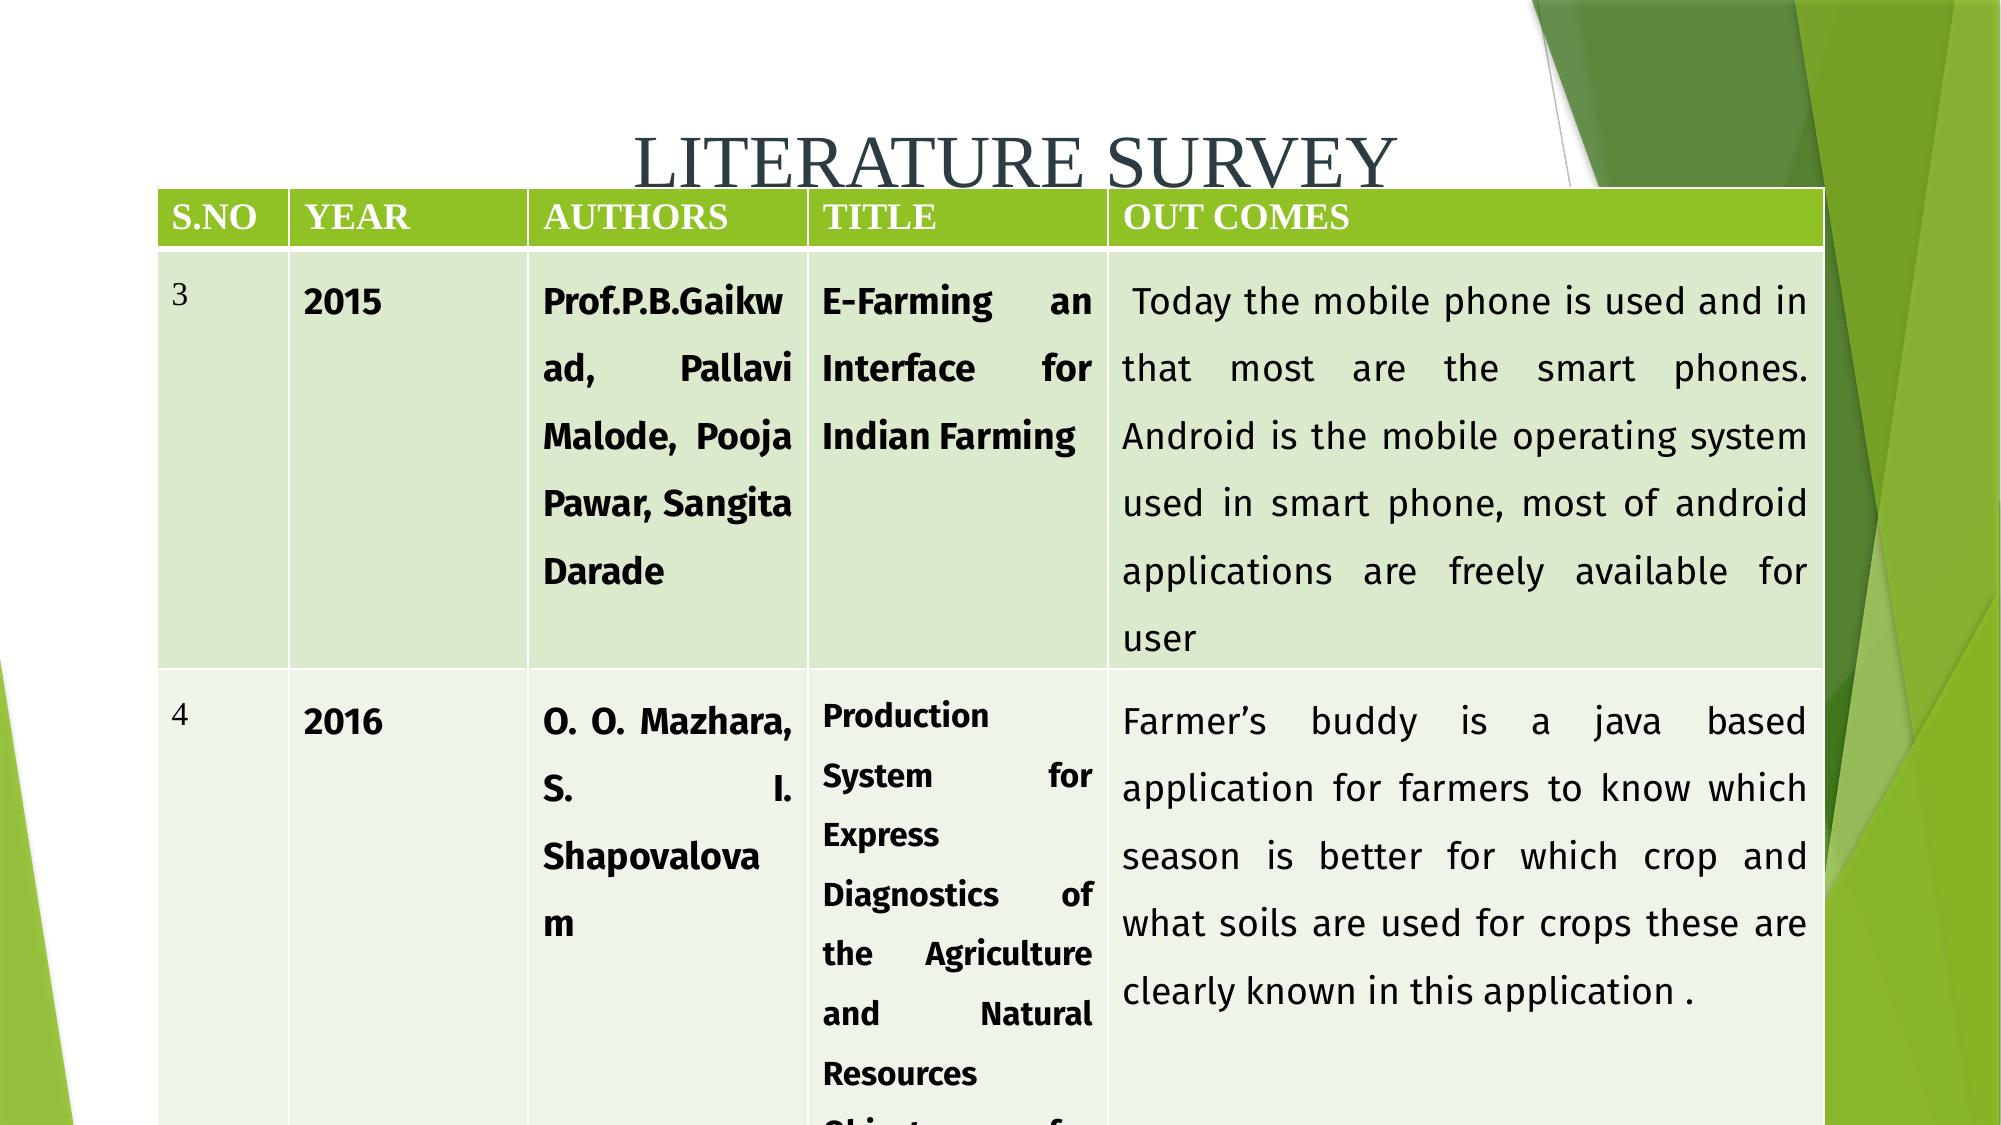

LITERATURE SURVEY
| S.NO | YEAR | AUTHORS | TITLE | OUT COMES |
| --- | --- | --- | --- | --- |
| 3 | 2015 | Prof.P.B.Gaikwad, Pallavi Malode, Pooja Pawar, Sangita Darade | E-Farming an Interface for Indian Farming | Today the mobile phone is used and in that most are the smart phones. Android is the mobile operating system used in smart phone, most of android applications are freely available for user |
| 4 | 2016 | O. O. Mazhara, S. I. Shapovalovam | Production System for Express Diagnostics of the Agriculture and Natural Resources Objects for Portable Devices | Farmer’s buddy is a java based application for farmers to know which season is better for which crop and what soils are used for crops these are clearly known in this application . |